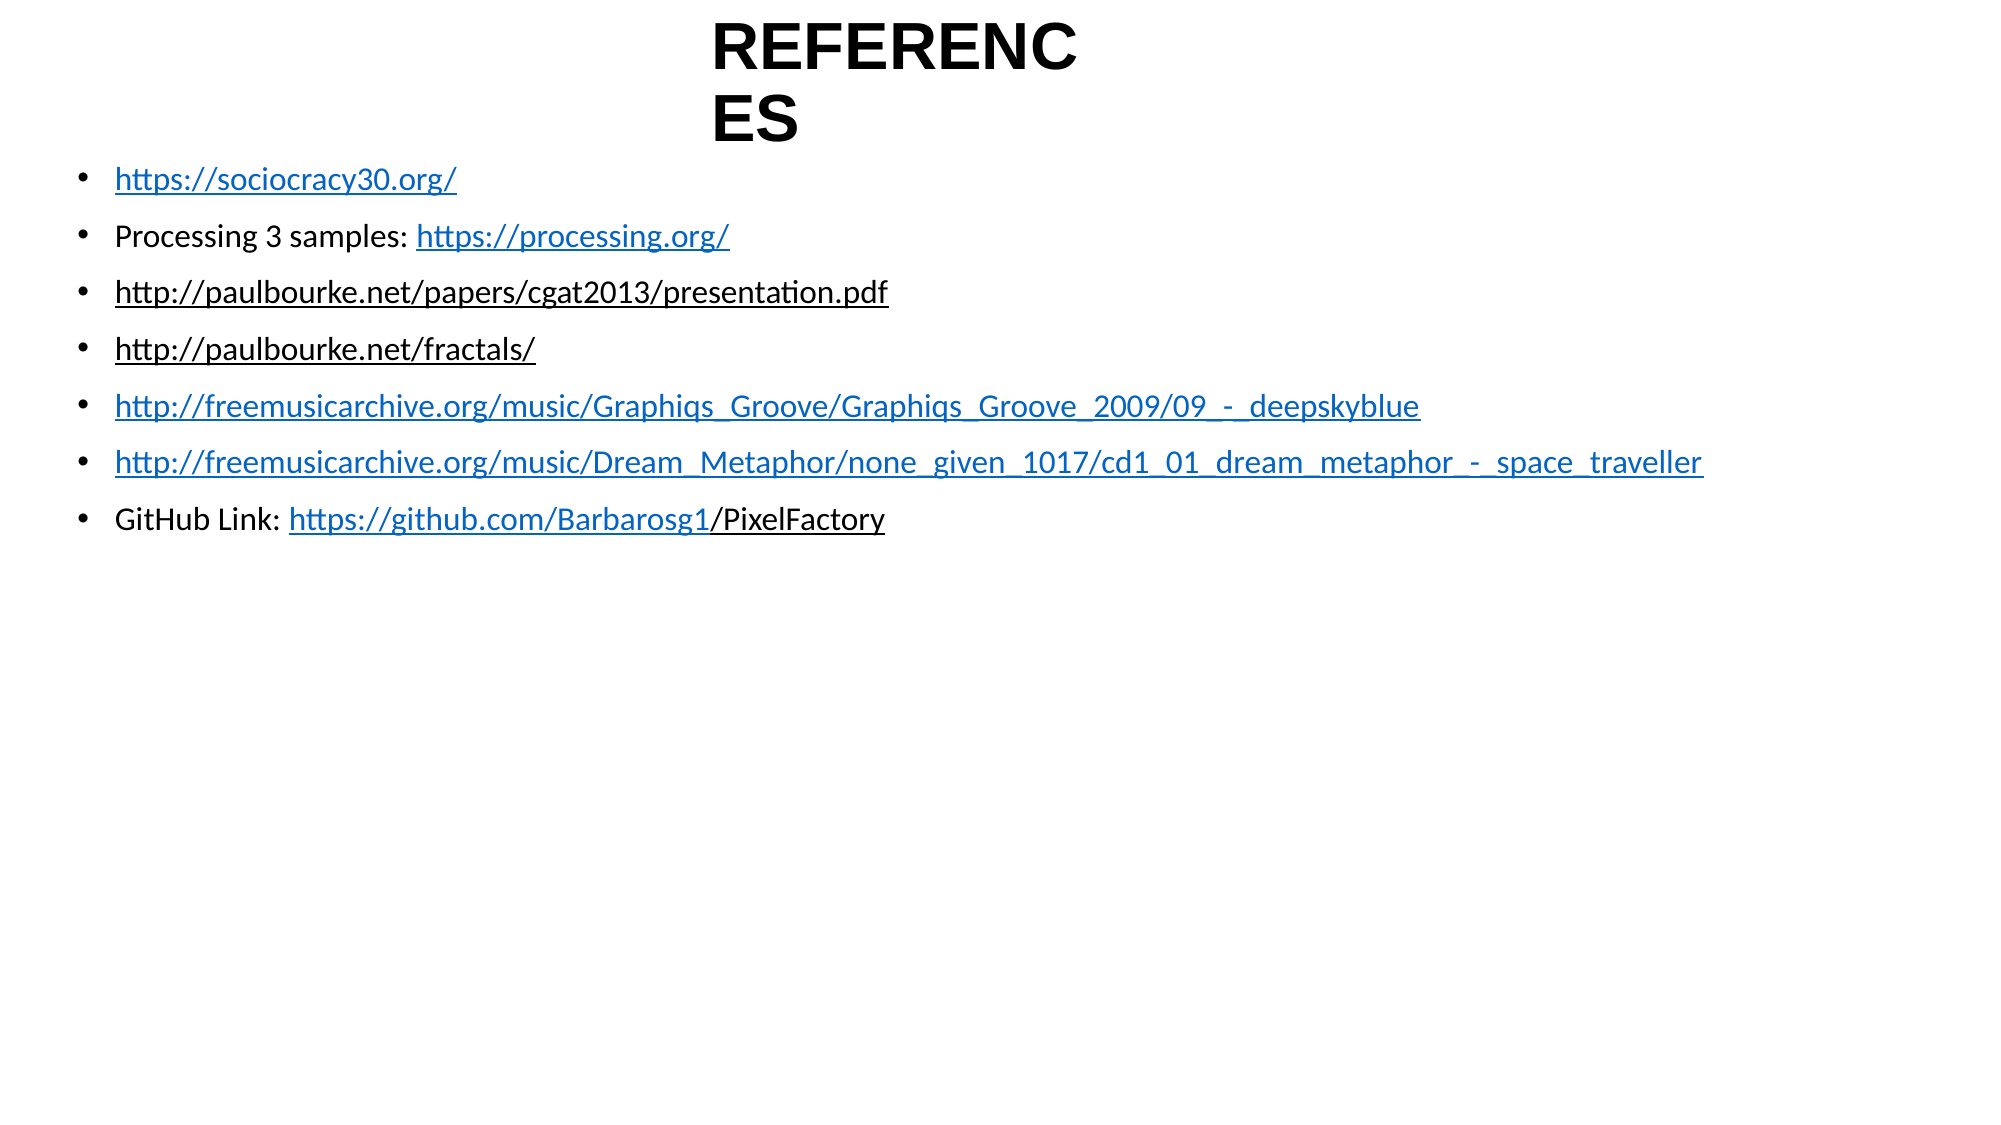

# REFERENCES
https://sociocracy30.org/
Processing 3 samples: https://processing.org/
http://paulbourke.net/papers/cgat2013/presentation.pdf
http://paulbourke.net/fractals/
http://freemusicarchive.org/music/Graphiqs_Groove/Graphiqs_Groove_2009/09_-_deepskyblue
http://freemusicarchive.org/music/Dream_Metaphor/none_given_1017/cd1_01_dream_metaphor_-_space_traveller
GitHub Link: https://github.com/Barbarosg1/PixelFactory